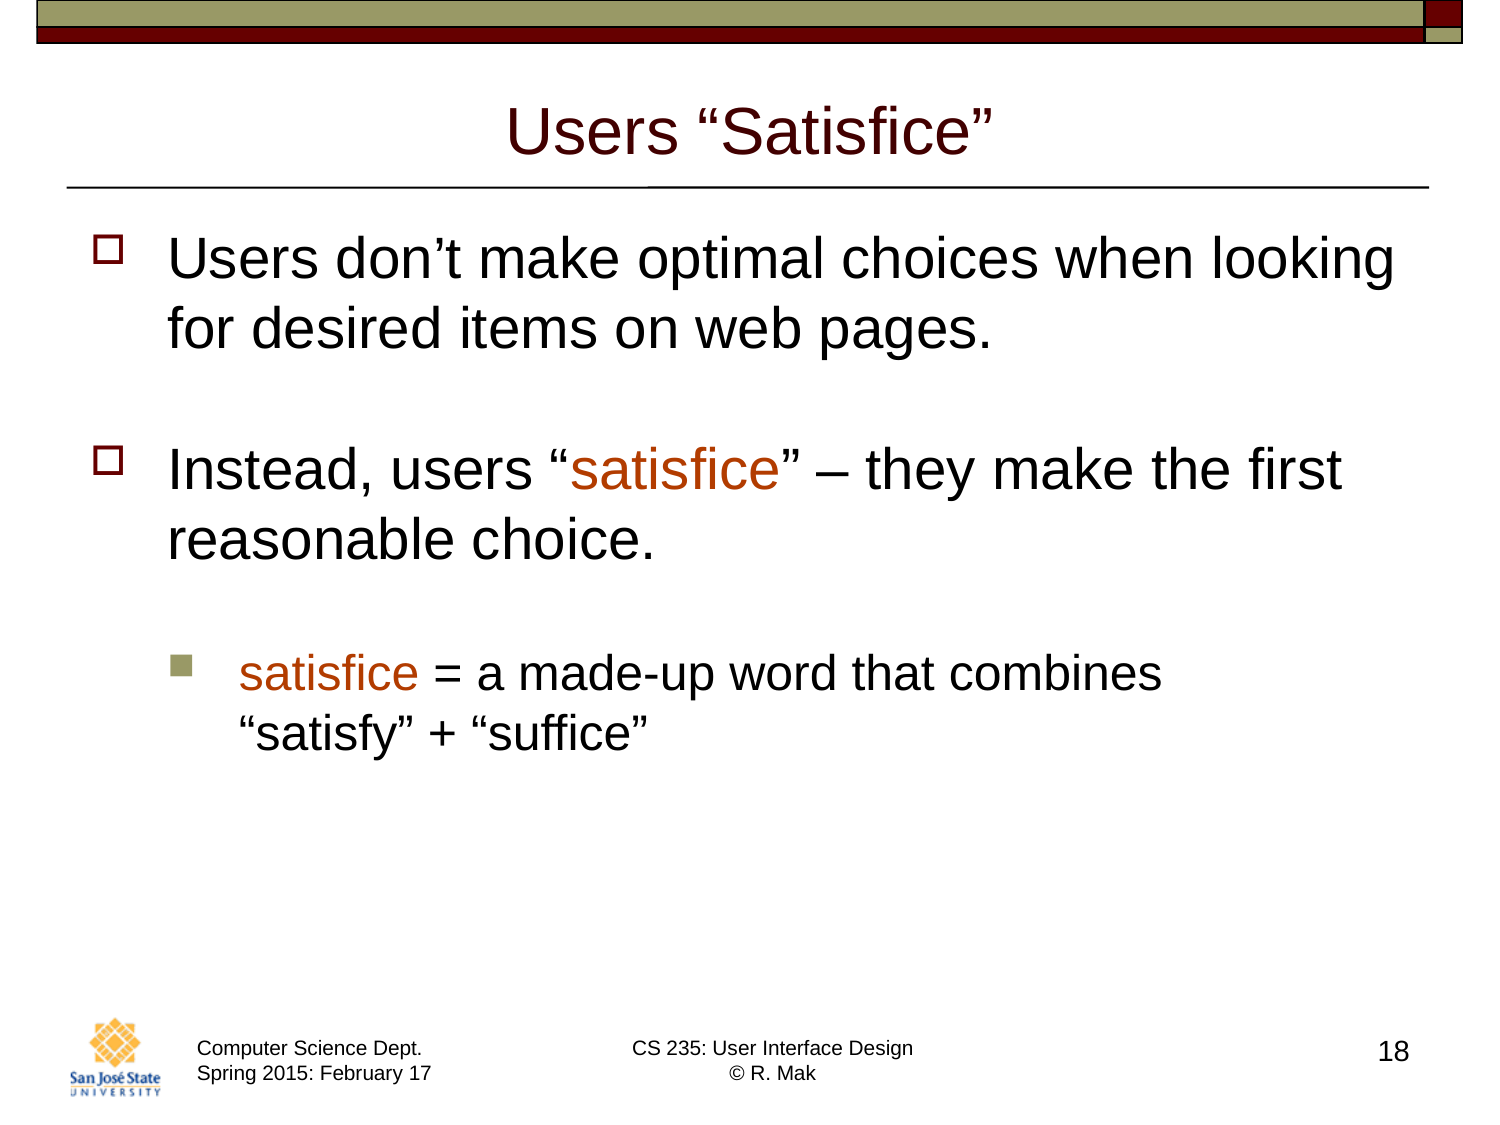

# Users “Satisfice”
Users don’t make optimal choices when looking for desired items on web pages.

Instead, users “satisfice” – they make the first reasonable choice.

satisfice = a made-up word that combines
“satisfy” + “suffice”
18